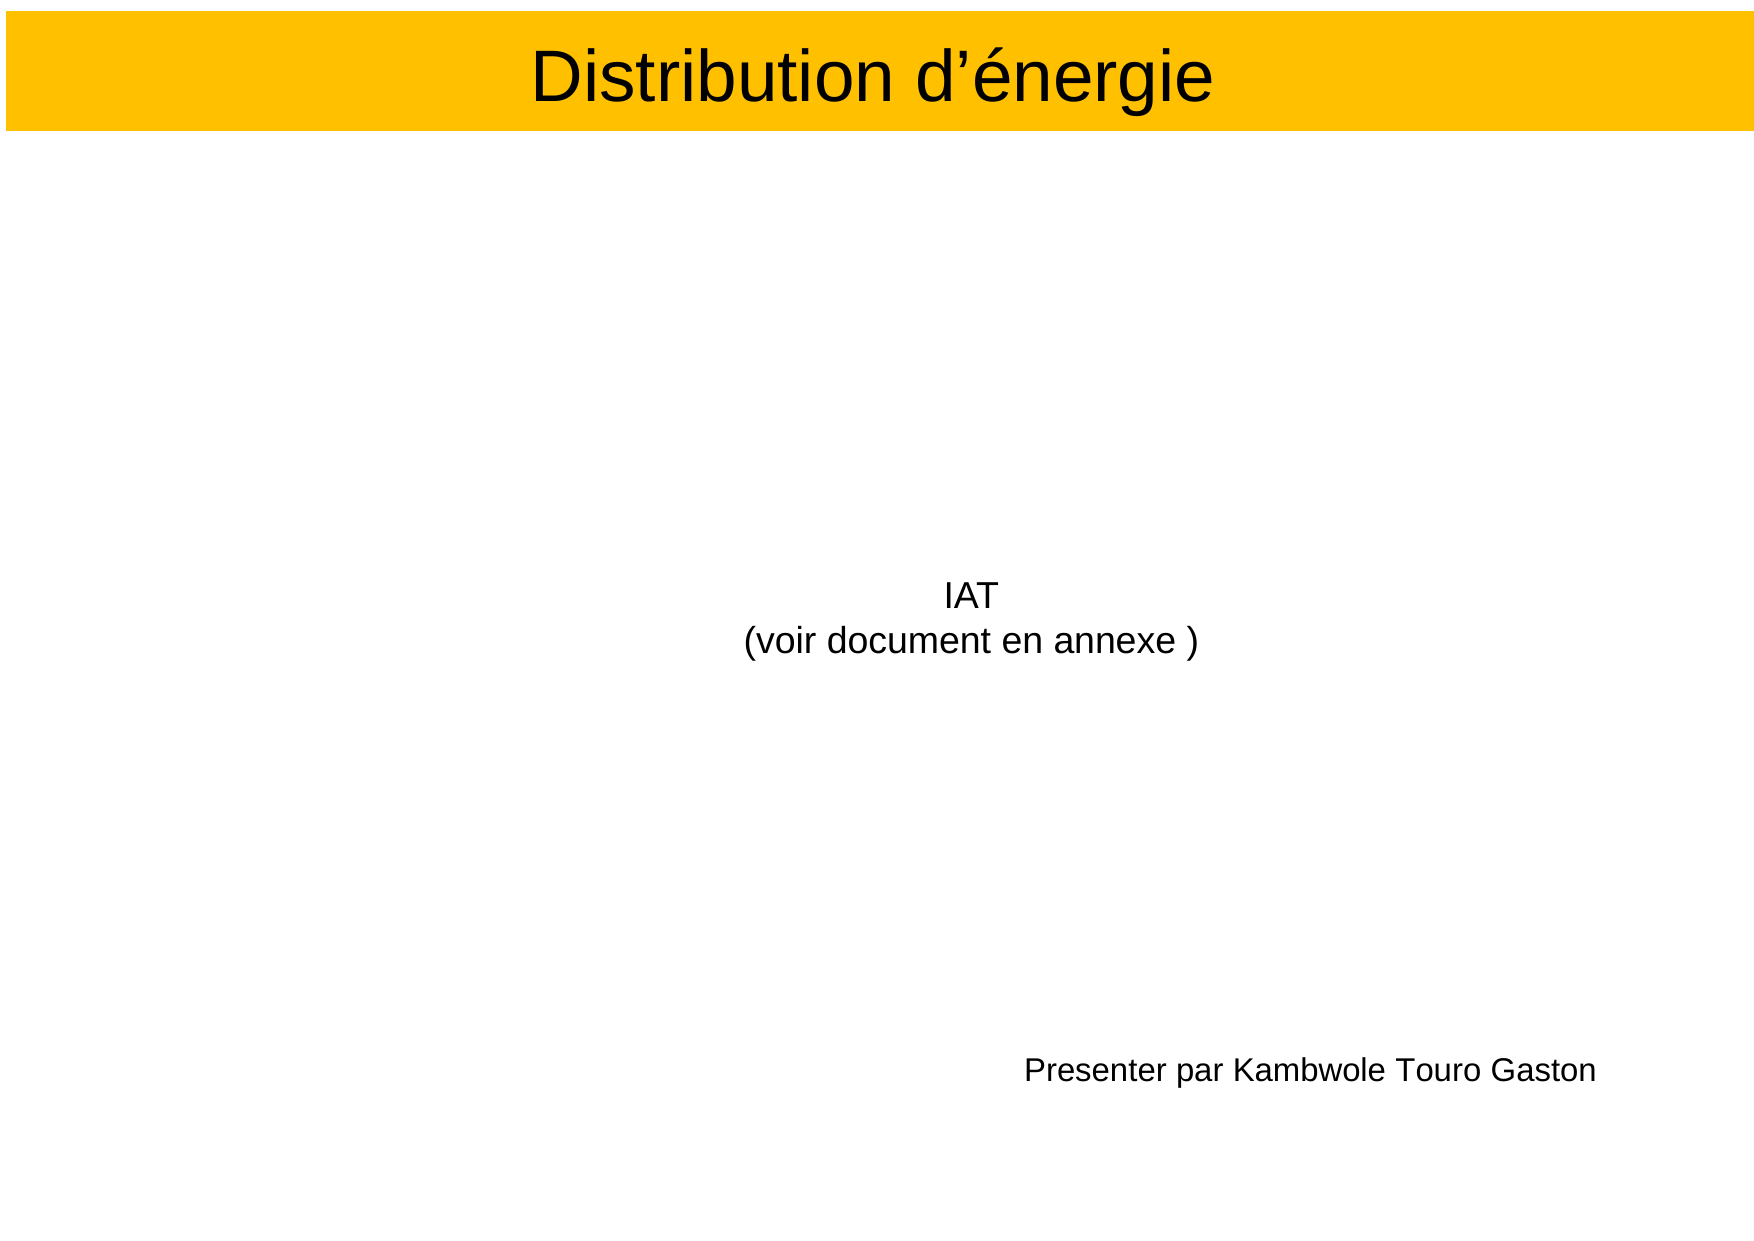

Distribution d’énergie

IAT
(voir document en annexe )
Presenter par Kambwole Touro Gaston